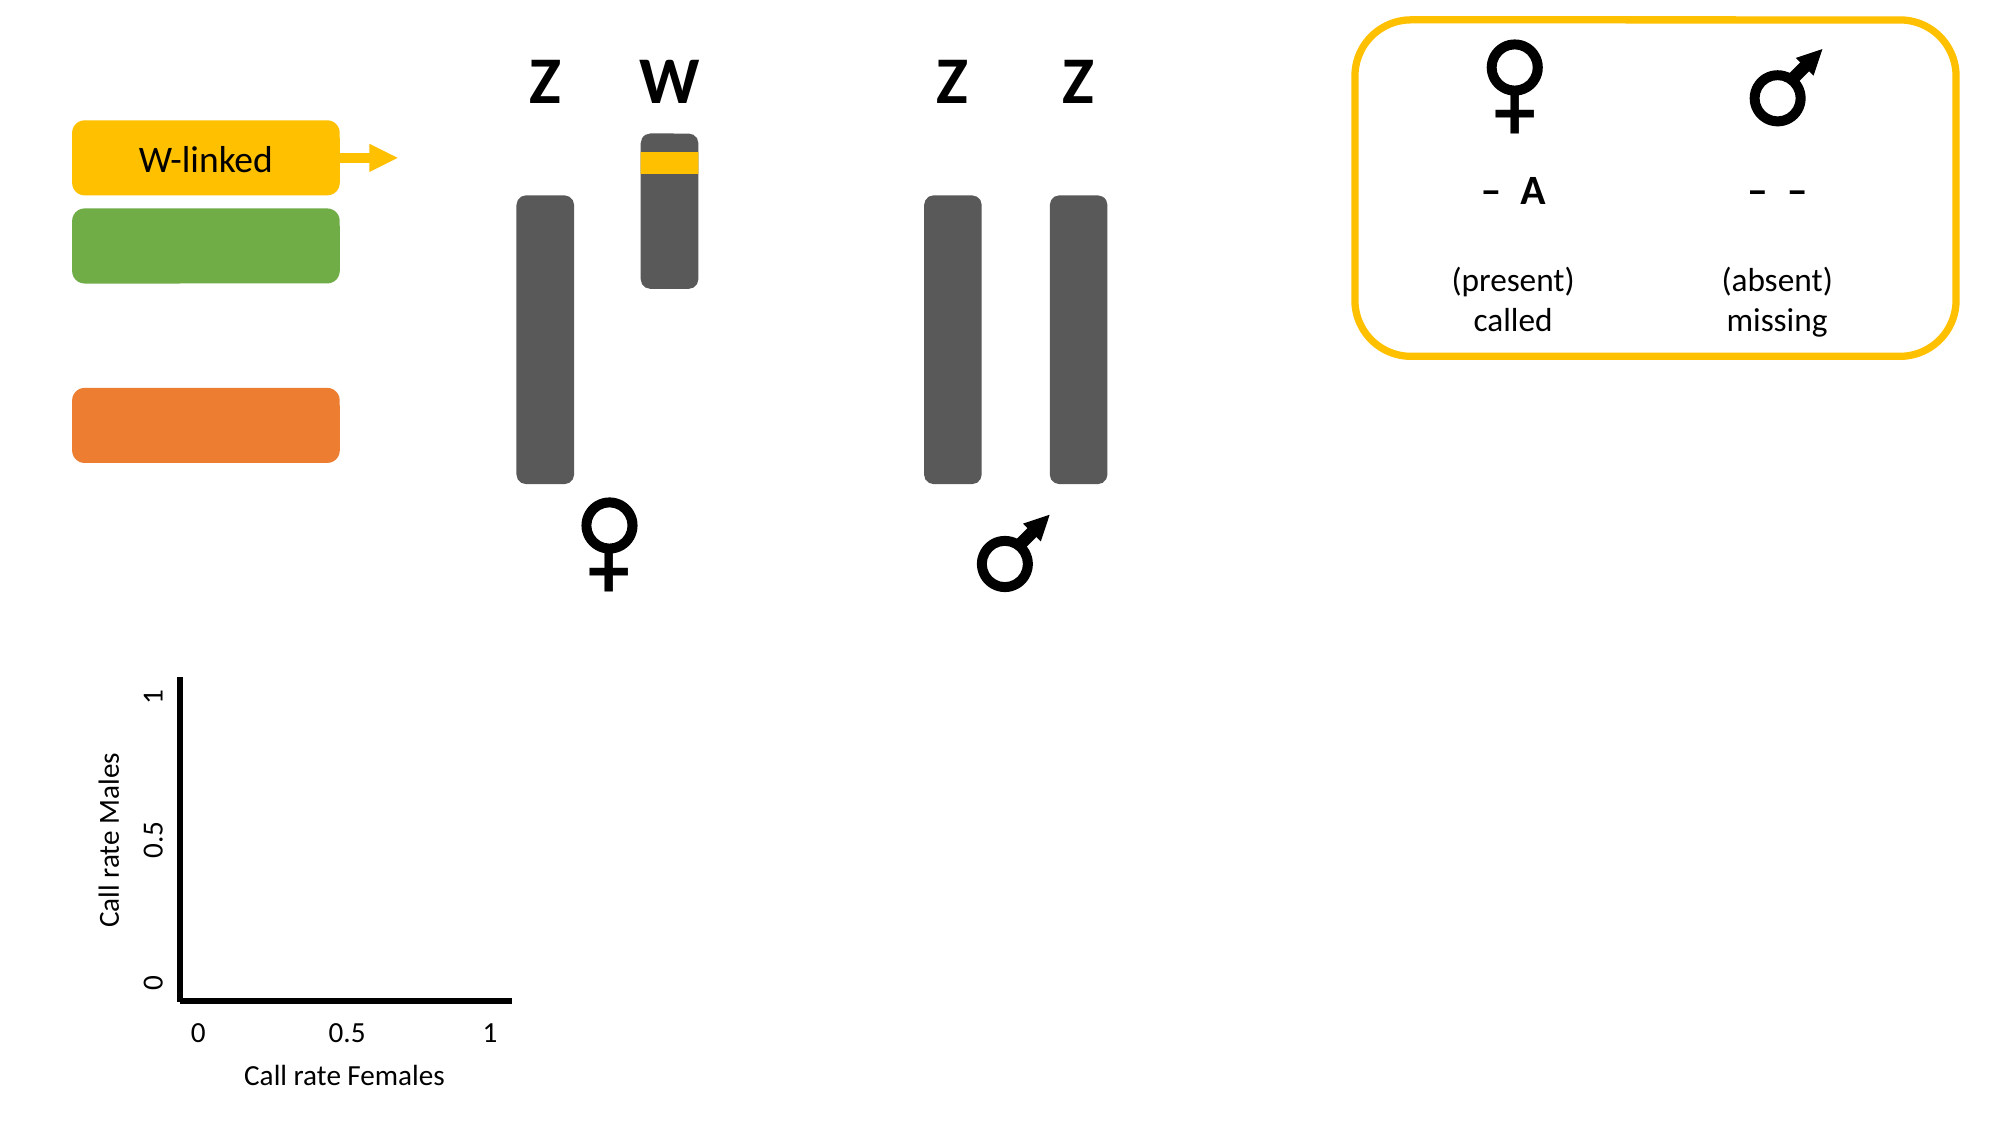

Z
W
Z
Z

+
–  A

(present)
called

–  –

(absent)
missing

W-linked

+

0                  0.5                  1
Call rate Males
0                   0.5                  1
Call rate Females